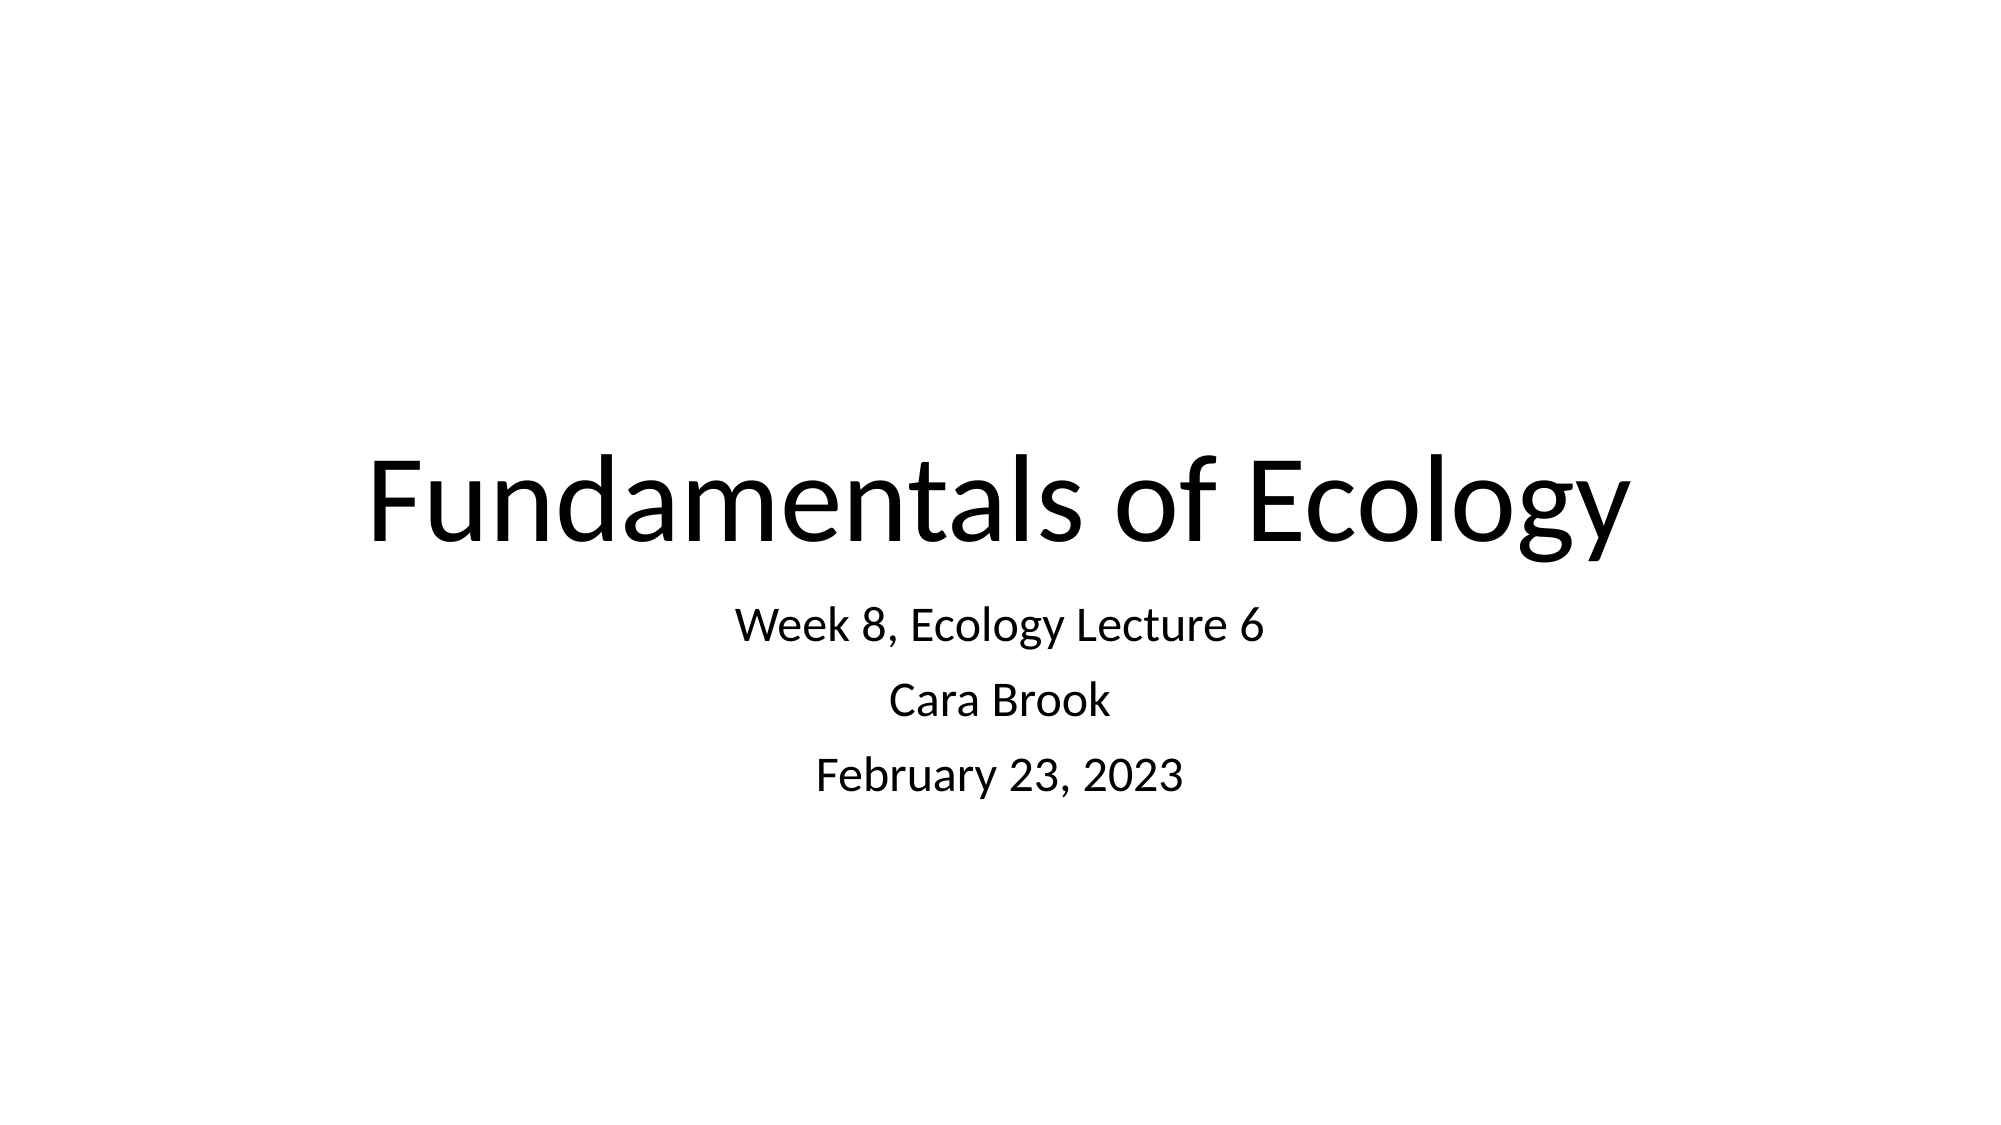

# Fundamentals of Ecology
Week 8, Ecology Lecture 6
Cara Brook
February 23, 2023